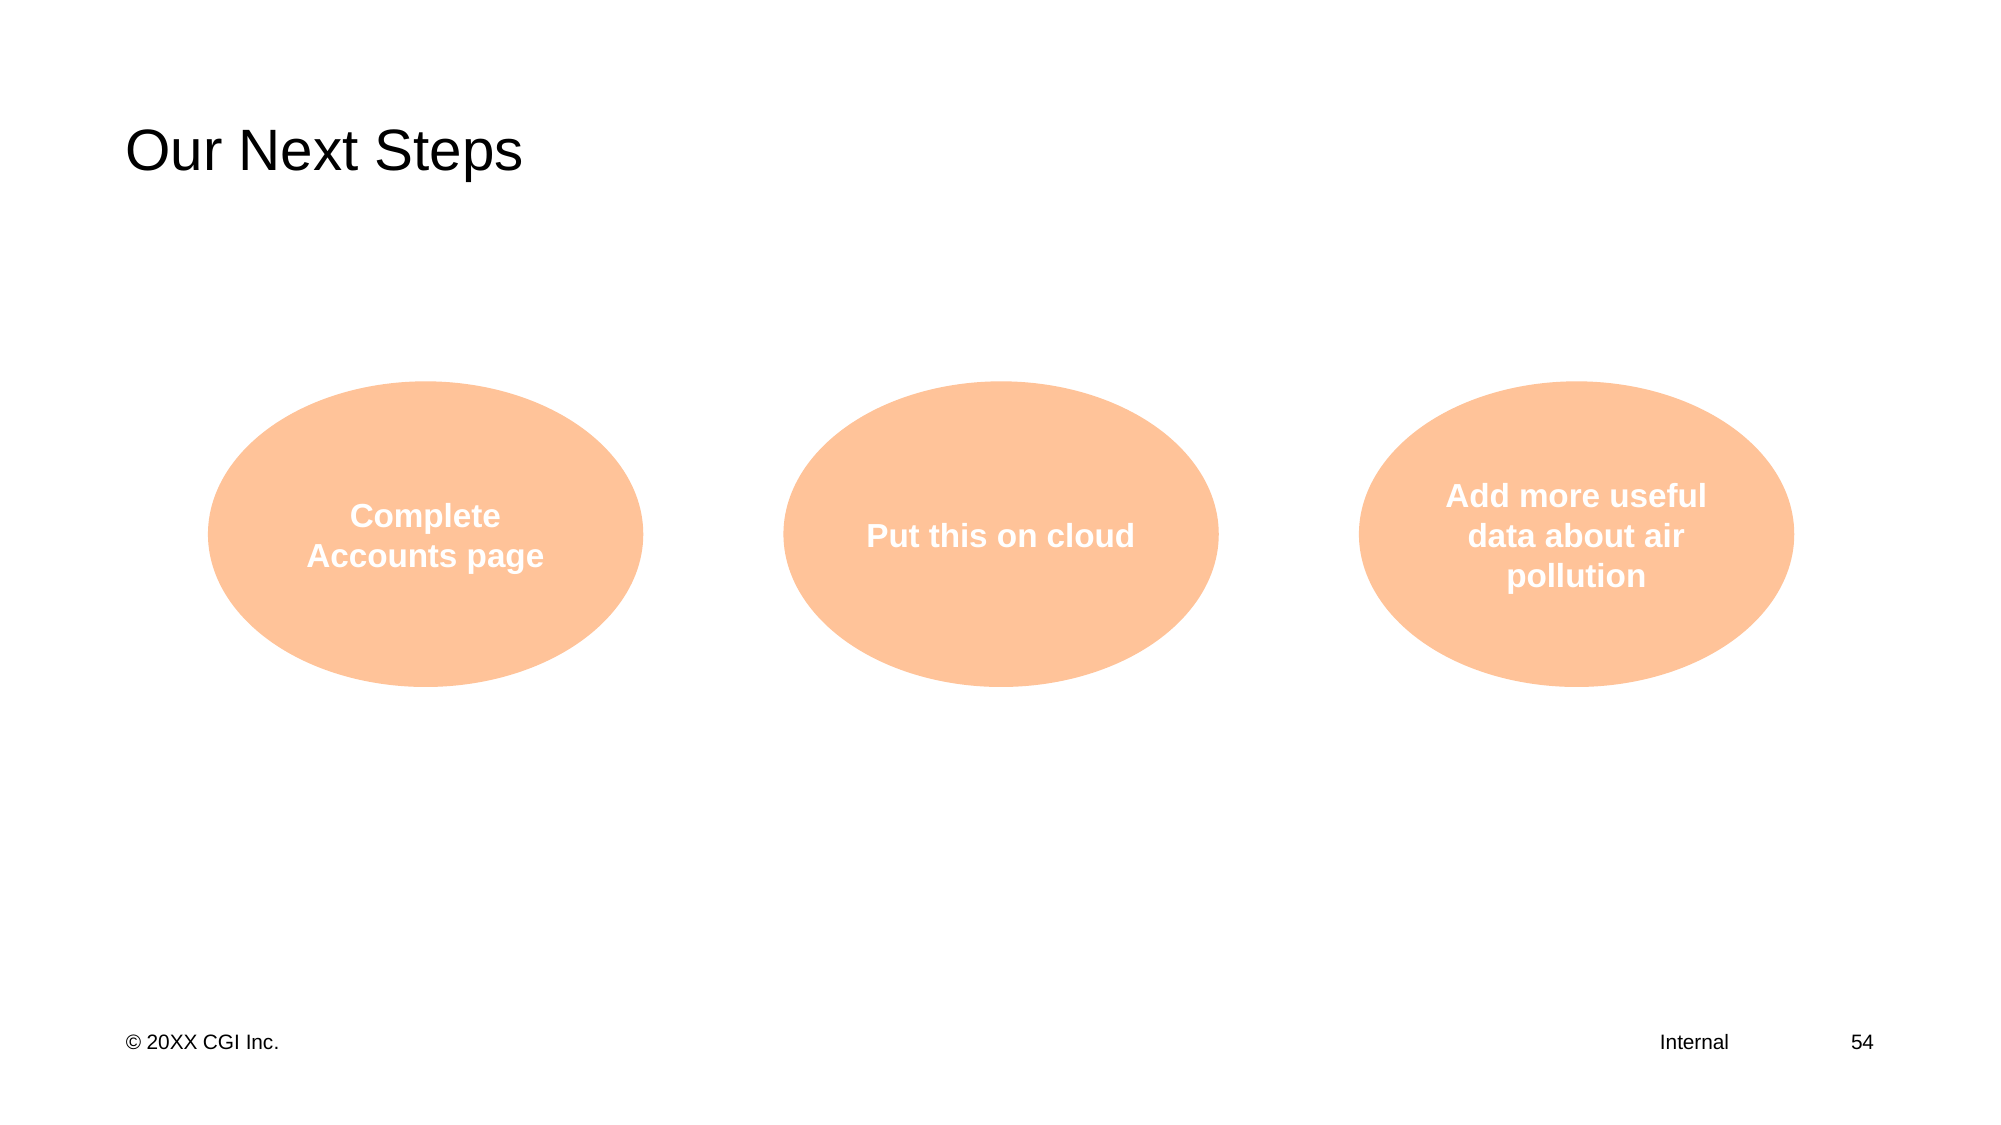

# Our Next Steps
Complete Accounts page
Put this on cloud
Add more useful data about air pollution
54